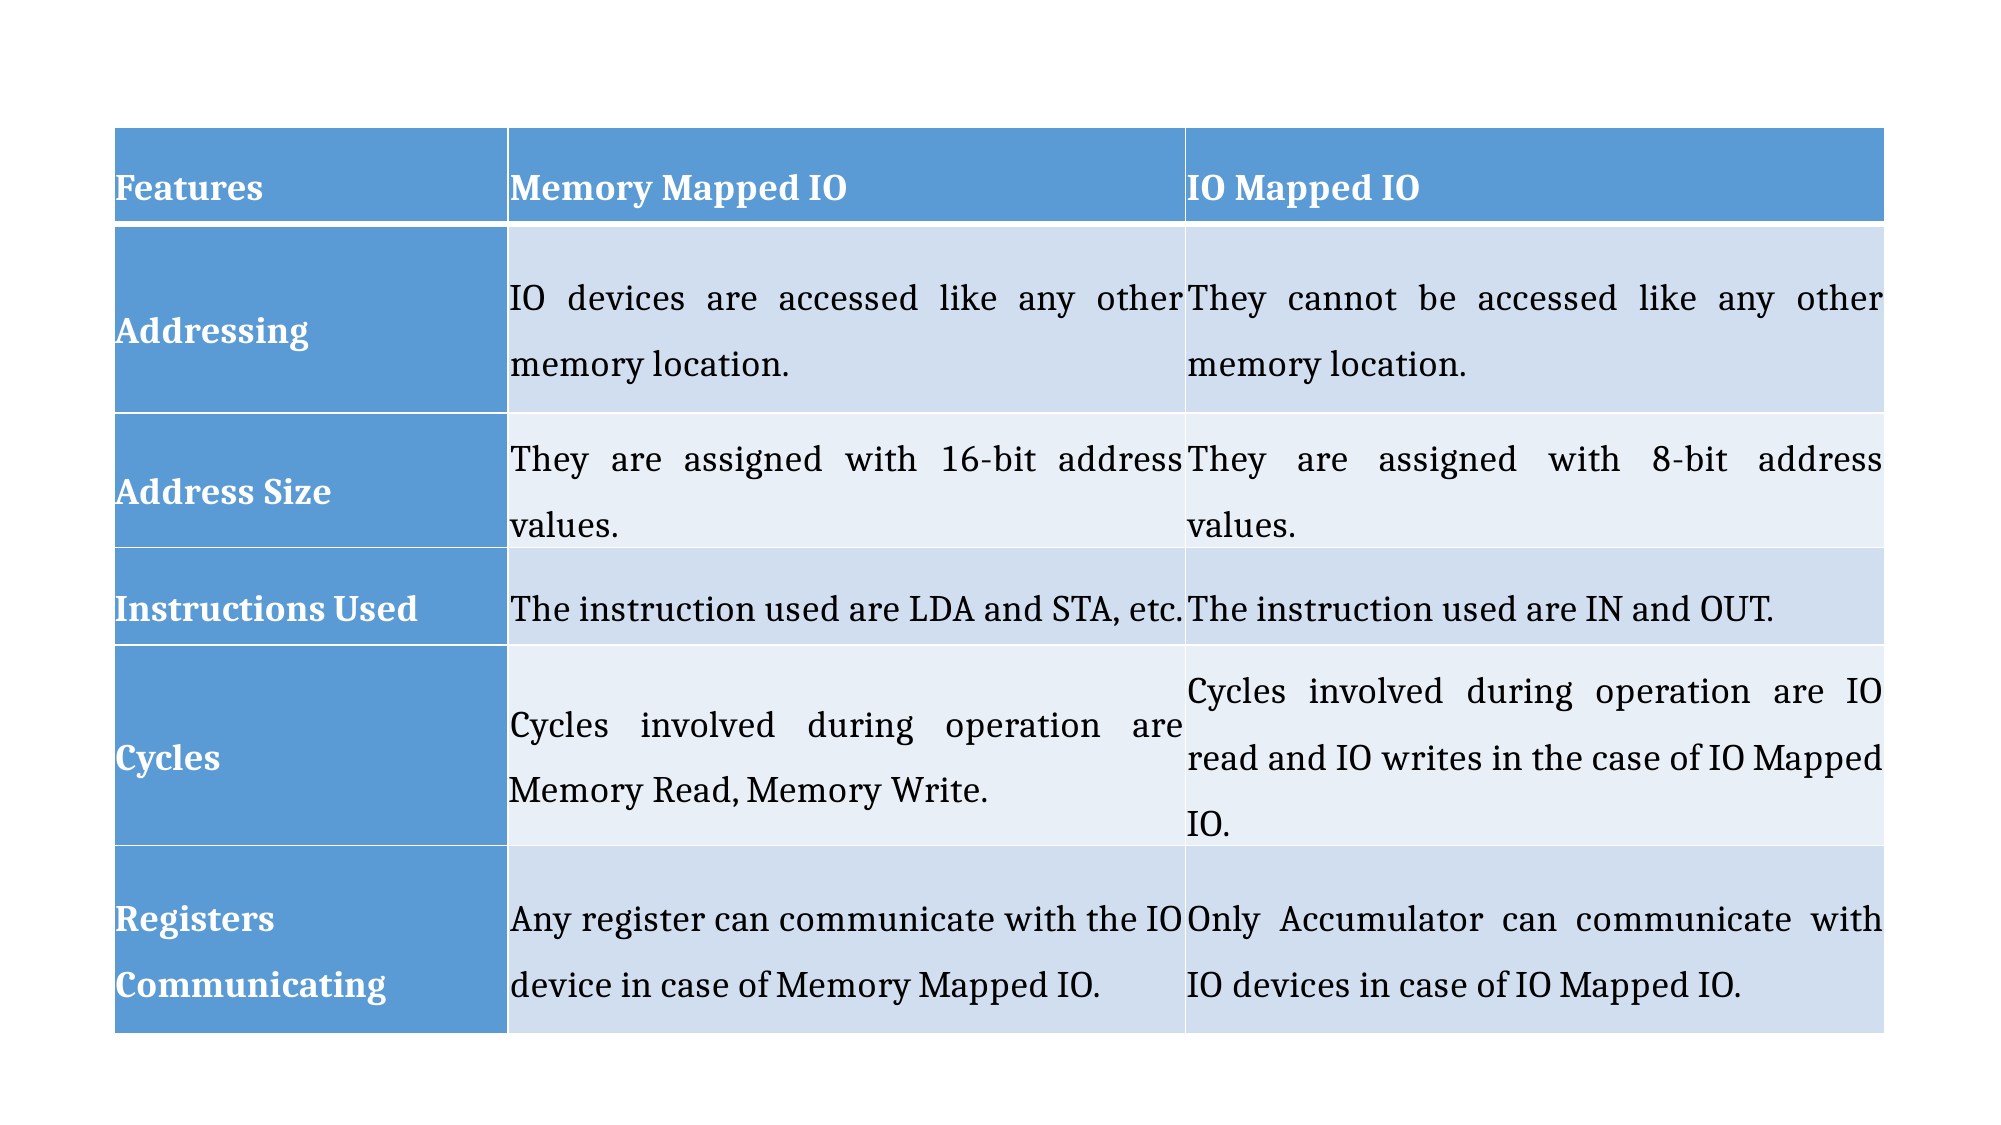

| Features | Memory Mapped IO | IO Mapped IO |
| --- | --- | --- |
| Addressing | IO devices are accessed like any other memory location. | They cannot be accessed like any other memory location. |
| Address Size | They are assigned with 16-bit address values. | They are assigned with 8-bit address values. |
| Instructions Used | The instruction used are LDA and STA, etc. | The instruction used are IN and OUT. |
| Cycles | Cycles involved during operation are Memory Read, Memory Write. | Cycles involved during operation are IO read and IO writes in the case of IO Mapped IO. |
| Registers Communicating | Any register can communicate with the IO device in case of Memory Mapped IO. | Only Accumulator can communicate with IO devices in case of IO Mapped IO. |